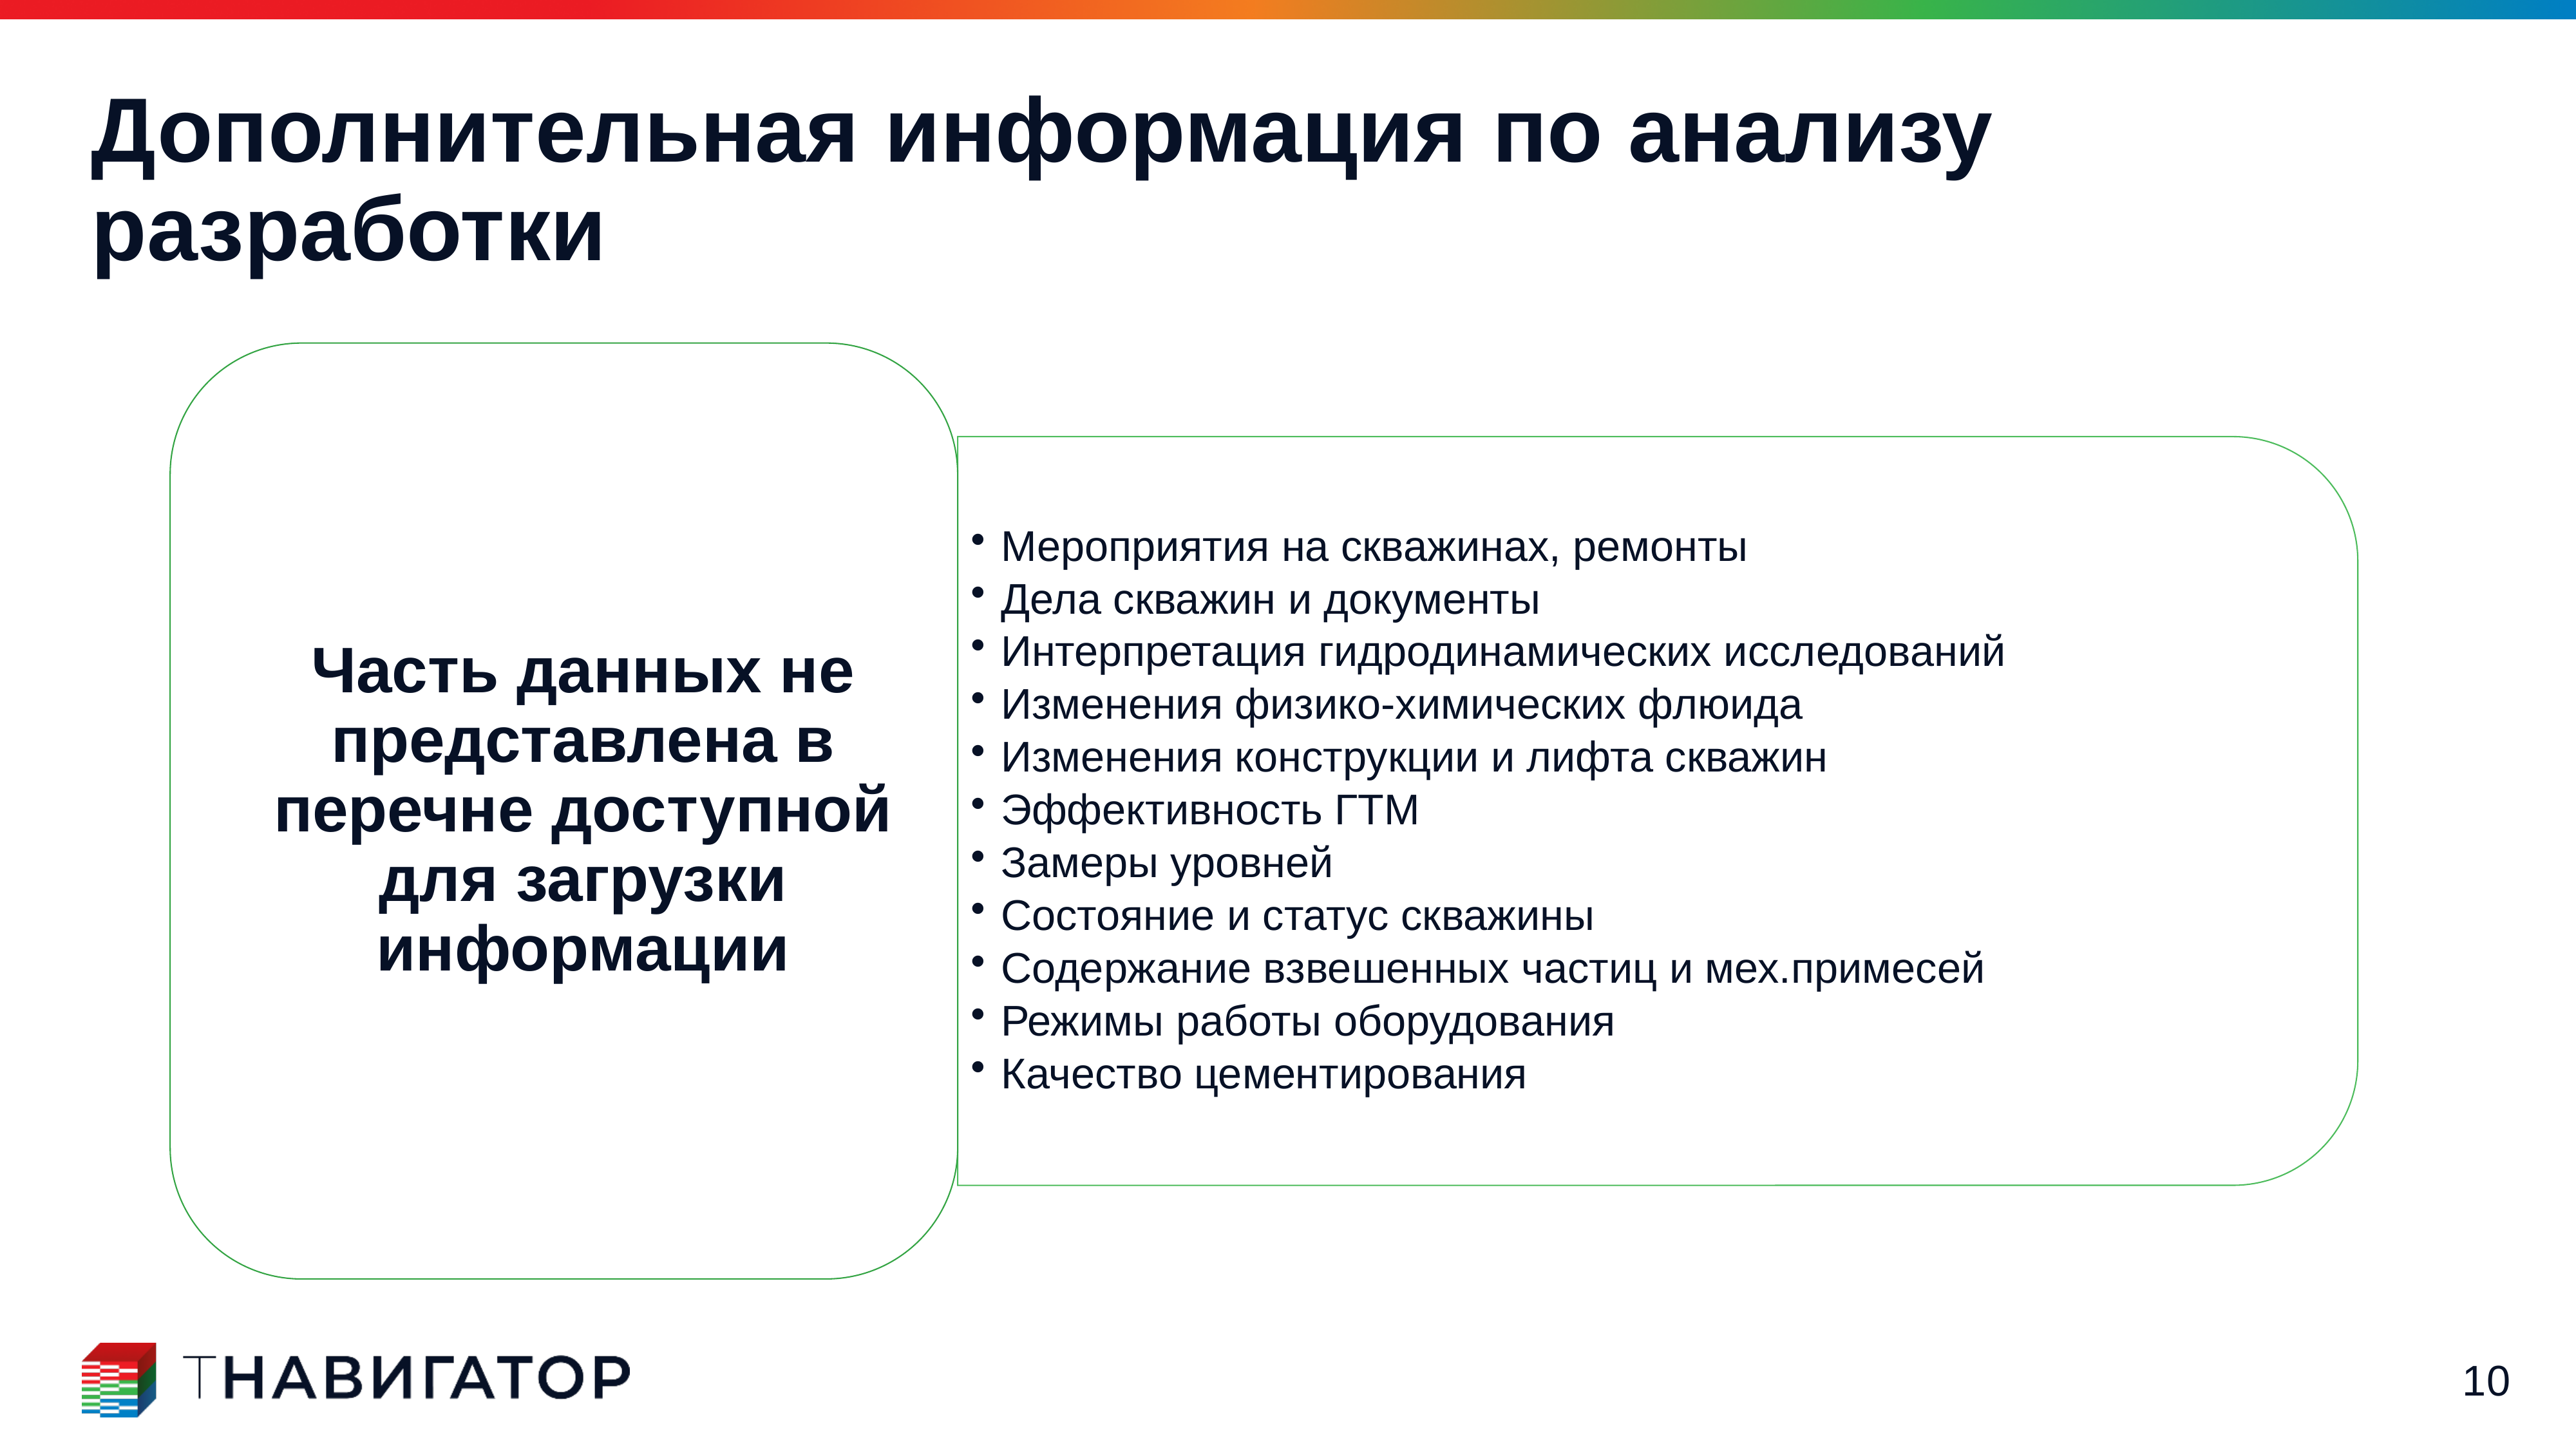

# Дополнительная информация по анализу разработки
Мероприятия на скважинах, ремонты
Дела скважин и документы
Интерпретация гидродинамических исследований
Изменения физико-химических флюида
Изменения конструкции и лифта скважин
Эффективность ГТМ
Замеры уровней
Состояние и статус скважины
Содержание взвешенных частиц и мех.примесей
Режимы работы оборудования
Качество цементирования
Часть данных не представлена в перечне доступной для загрузки информации
10